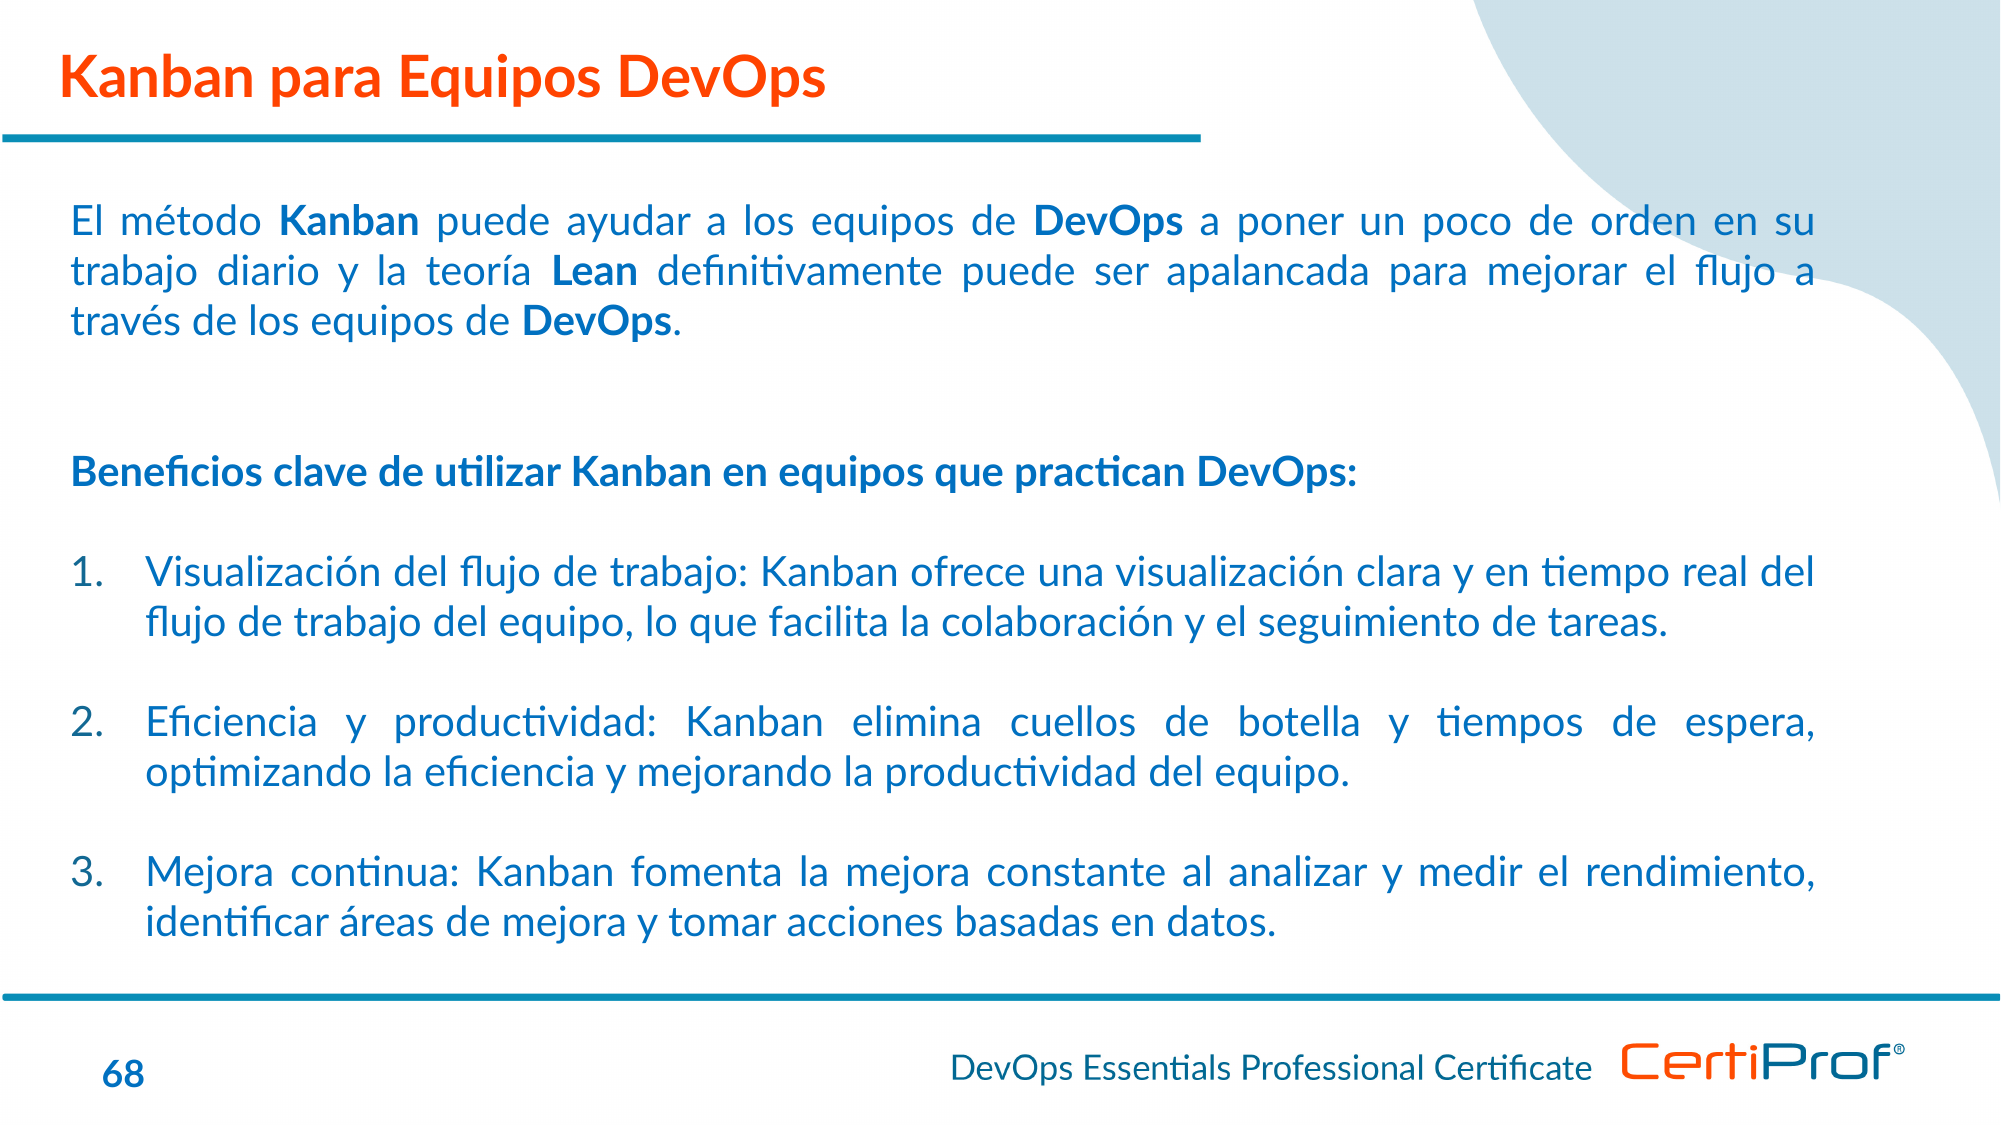

Kanban para Equipos DevOps
El método Kanban puede ayudar a los equipos de DevOps a poner un poco de orden en su trabajo diario y la teoría Lean definitivamente puede ser apalancada para mejorar el flujo a través de los equipos de DevOps.

Beneficios clave de utilizar Kanban en equipos que practican DevOps:

Visualización del flujo de trabajo: Kanban ofrece una visualización clara y en tiempo real del flujo de trabajo del equipo, lo que facilita la colaboración y el seguimiento de tareas.

Eficiencia y productividad: Kanban elimina cuellos de botella y tiempos de espera, optimizando la eficiencia y mejorando la productividad del equipo.

Mejora continua: Kanban fomenta la mejora constante al analizar y medir el rendimiento, identificar áreas de mejora y tomar acciones basadas en datos.